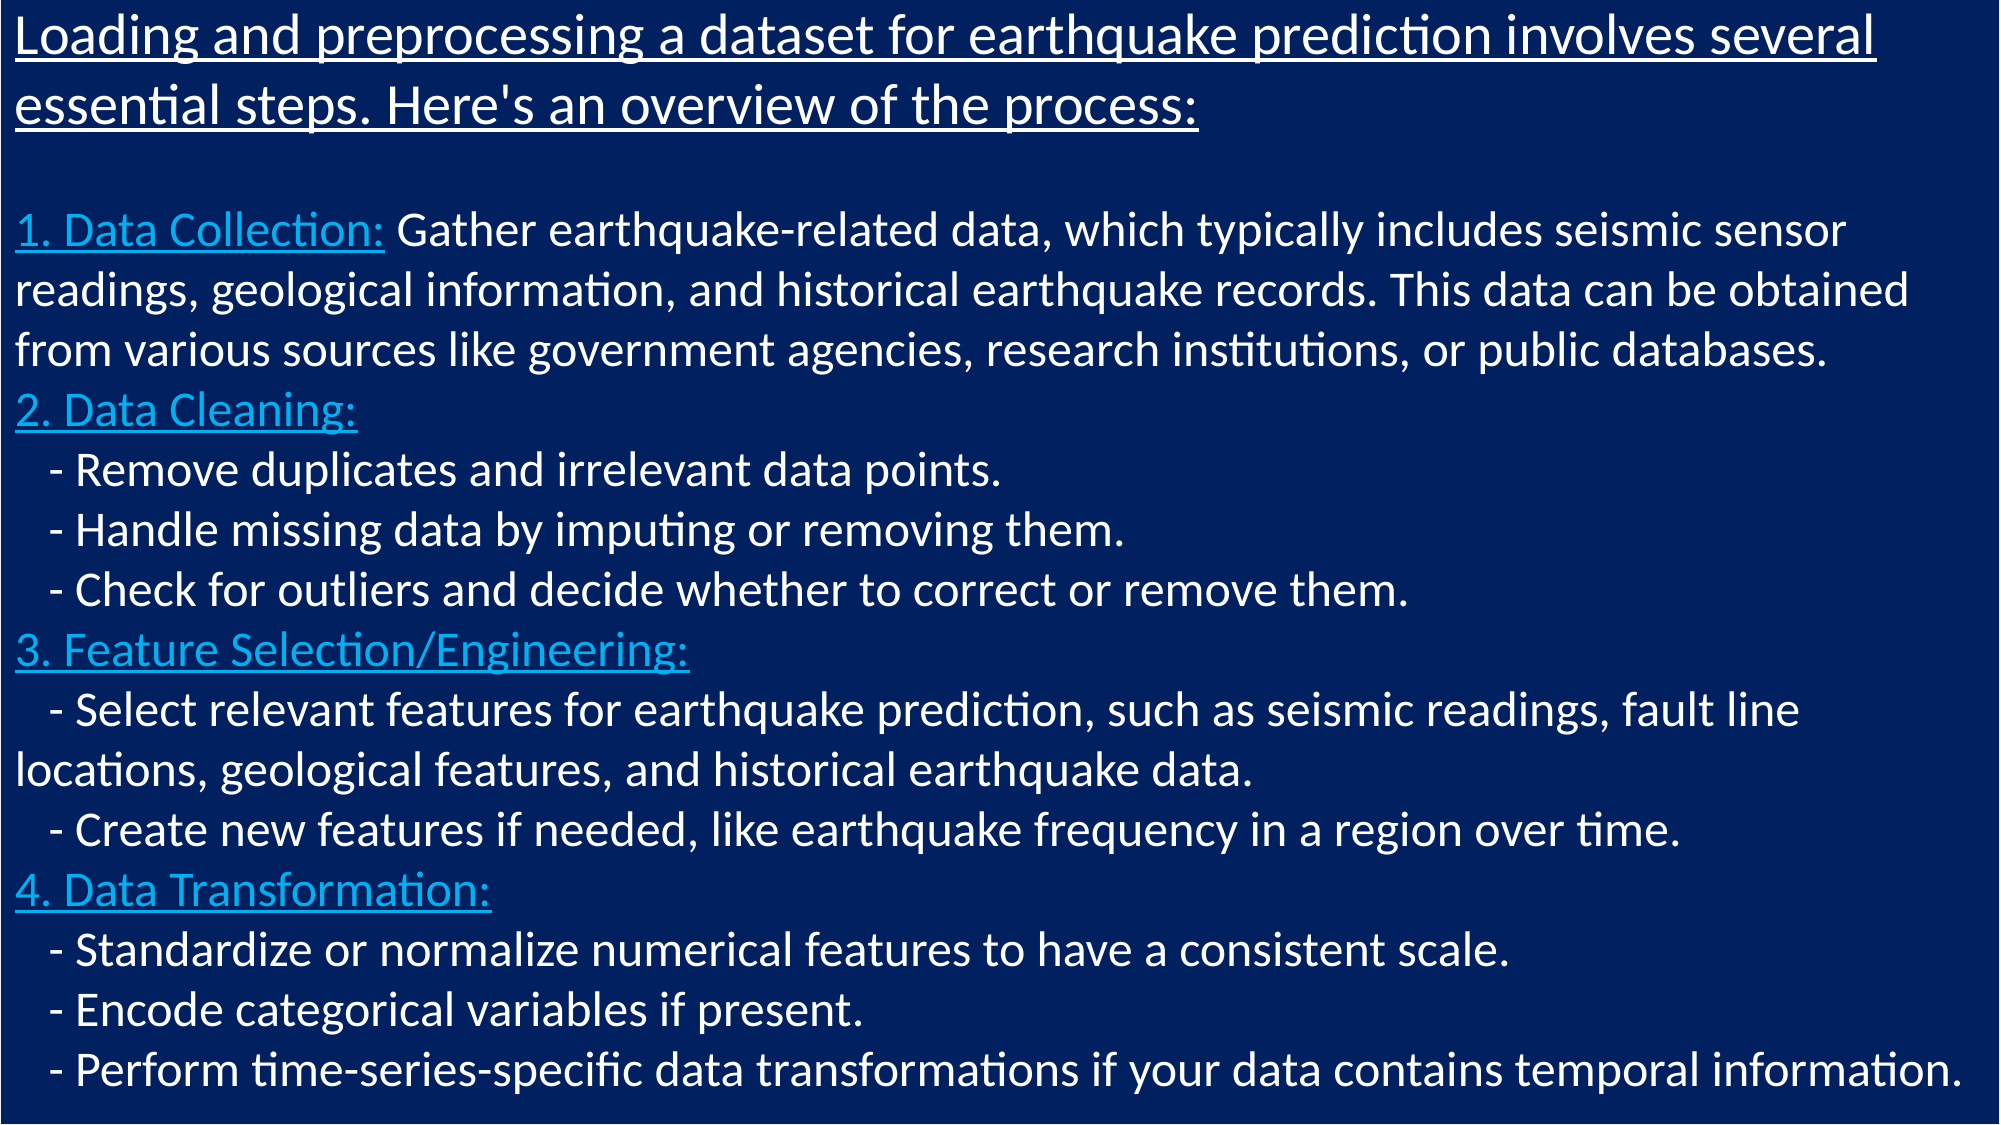

Loading and preprocessing a dataset for earthquake prediction involves several essential steps. Here's an overview of the process:

1. Data Collection: Gather earthquake-related data, which typically includes seismic sensor readings, geological information, and historical earthquake records. This data can be obtained from various sources like government agencies, research institutions, or public databases.
2. Data Cleaning:
   - Remove duplicates and irrelevant data points.
   - Handle missing data by imputing or removing them.
   - Check for outliers and decide whether to correct or remove them.
3. Feature Selection/Engineering:
   - Select relevant features for earthquake prediction, such as seismic readings, fault line locations, geological features, and historical earthquake data.
   - Create new features if needed, like earthquake frequency in a region over time.
4. Data Transformation:
   - Standardize or normalize numerical features to have a consistent scale.
   - Encode categorical variables if present.
   - Perform time-series-specific data transformations if your data contains temporal information.